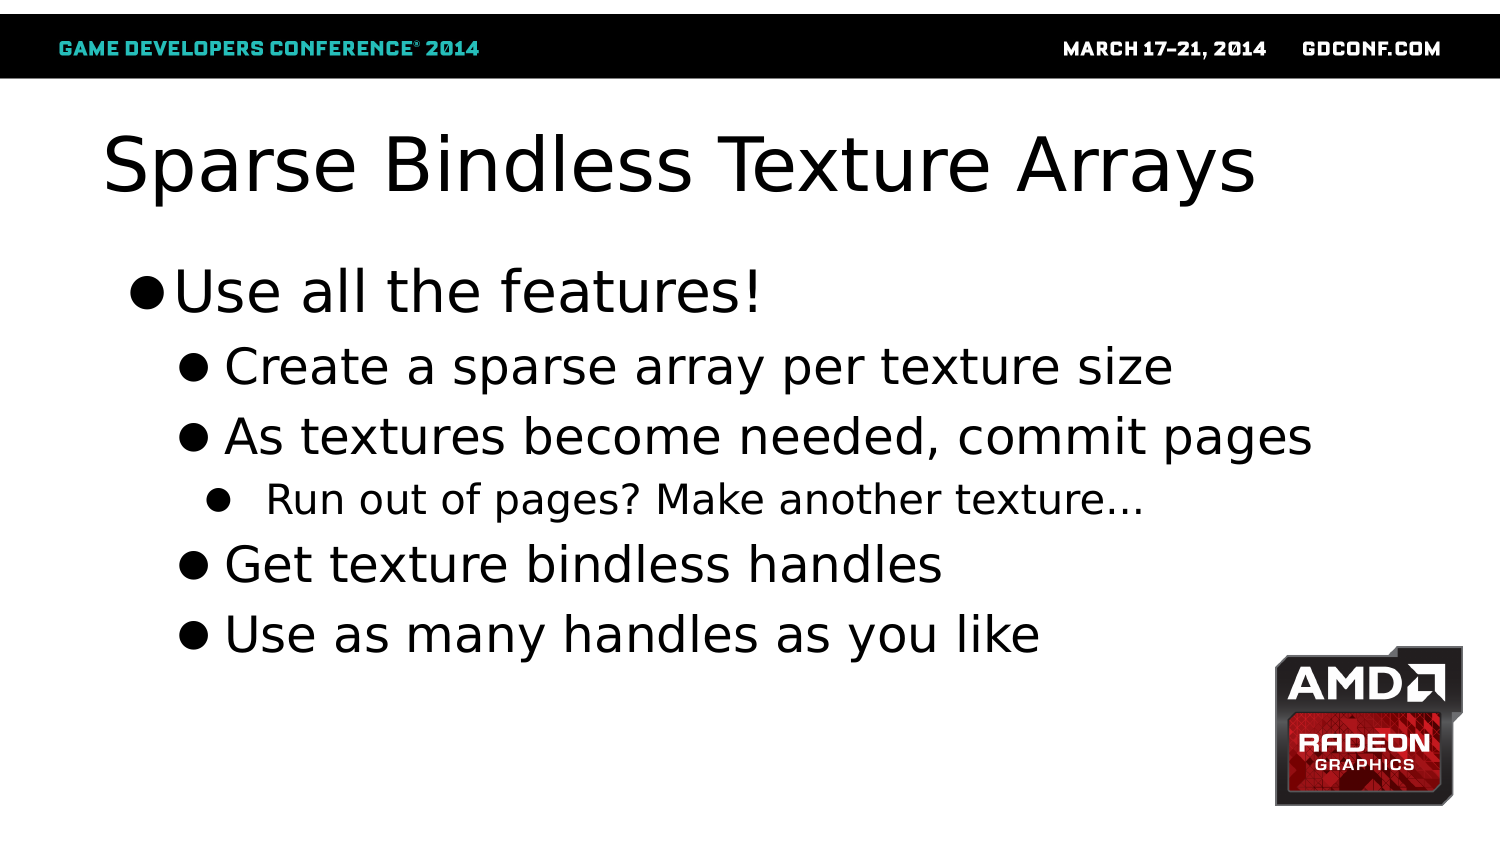

# Sparse Bindless Texture Arrays
Use all the features!
Create a sparse array per texture size
As textures become needed, commit pages
 Run out of pages? Make another texture...
Get texture bindless handles
Use as many handles as you like